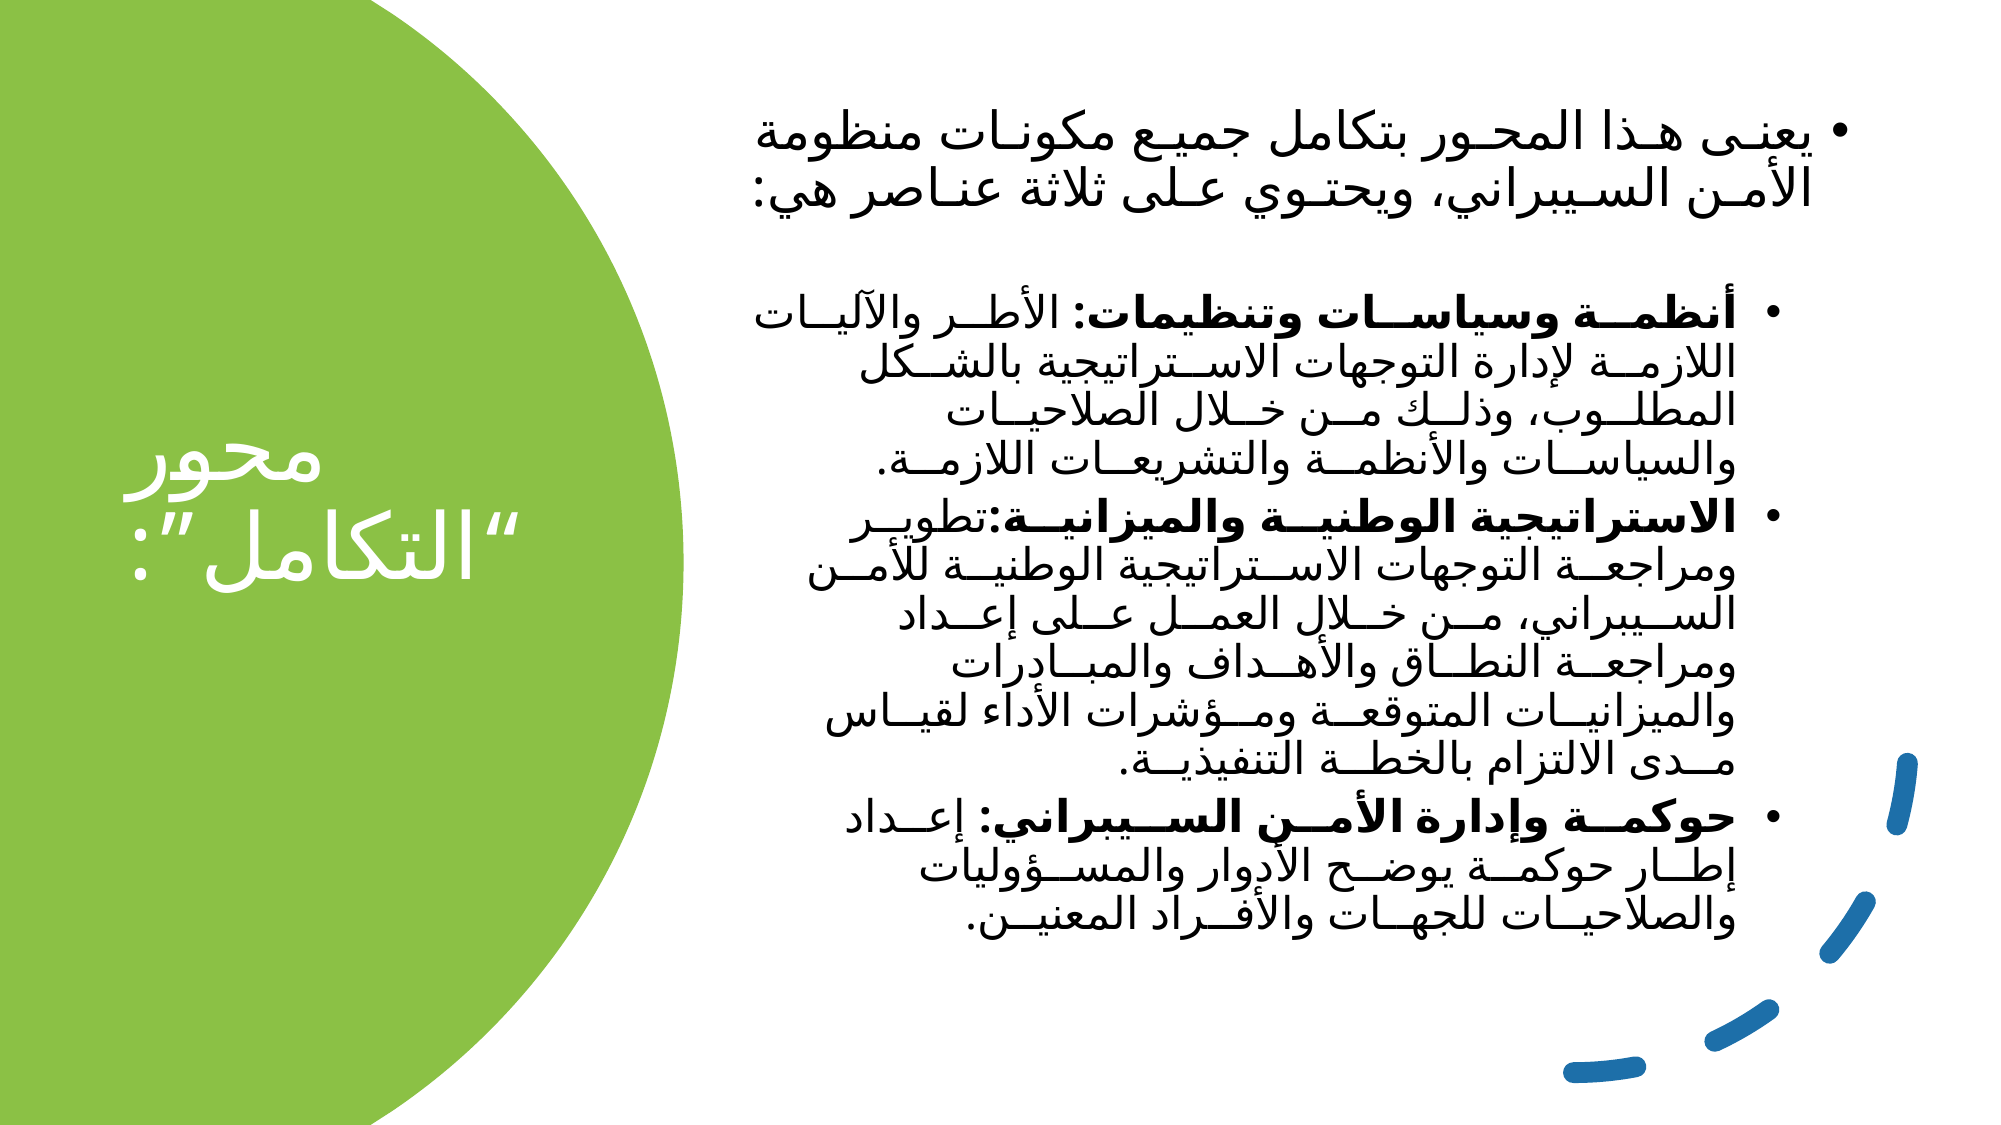

يعنـى هـذا المحـور بتكامل جميـع مكونـات منظومة الأمـن السـيبراني، ويحتـوي عـلى ثلاثة عنـاصر هي:
أنظمــة وسياســات وتنظيمات: الأطــر والآليــات اللازمــة لإدارة التوجهات الاســتراتيجية بالشــكل المطلــوب، وذلــك مــن خــلال الصلاحيــات والسياســات والأنظمــة والتشريعــات اللازمــة.
الاستراتيجية الوطنيــة والميزانيــة:تطويــر ومراجعــة التوجهات الاســتراتيجية الوطنيــة للأمــن الســيبراني، مــن خــلال العمــل عــلى إعــداد ومراجعــة النطــاق والأهــداف والمبــادرات والميزانيــات المتوقعــة ومــؤشرات الأداء لقيــاس مــدى الالتزام بالخطــة التنفيذيــة.
حوكمــة وإدارة الأمــن الســيبراني: إعــداد إطــار حوكمــة يوضــح الأدوار والمســؤوليات والصلاحيــات للجهــات والأفــراد المعنيــن.

# محور “التكامل”: